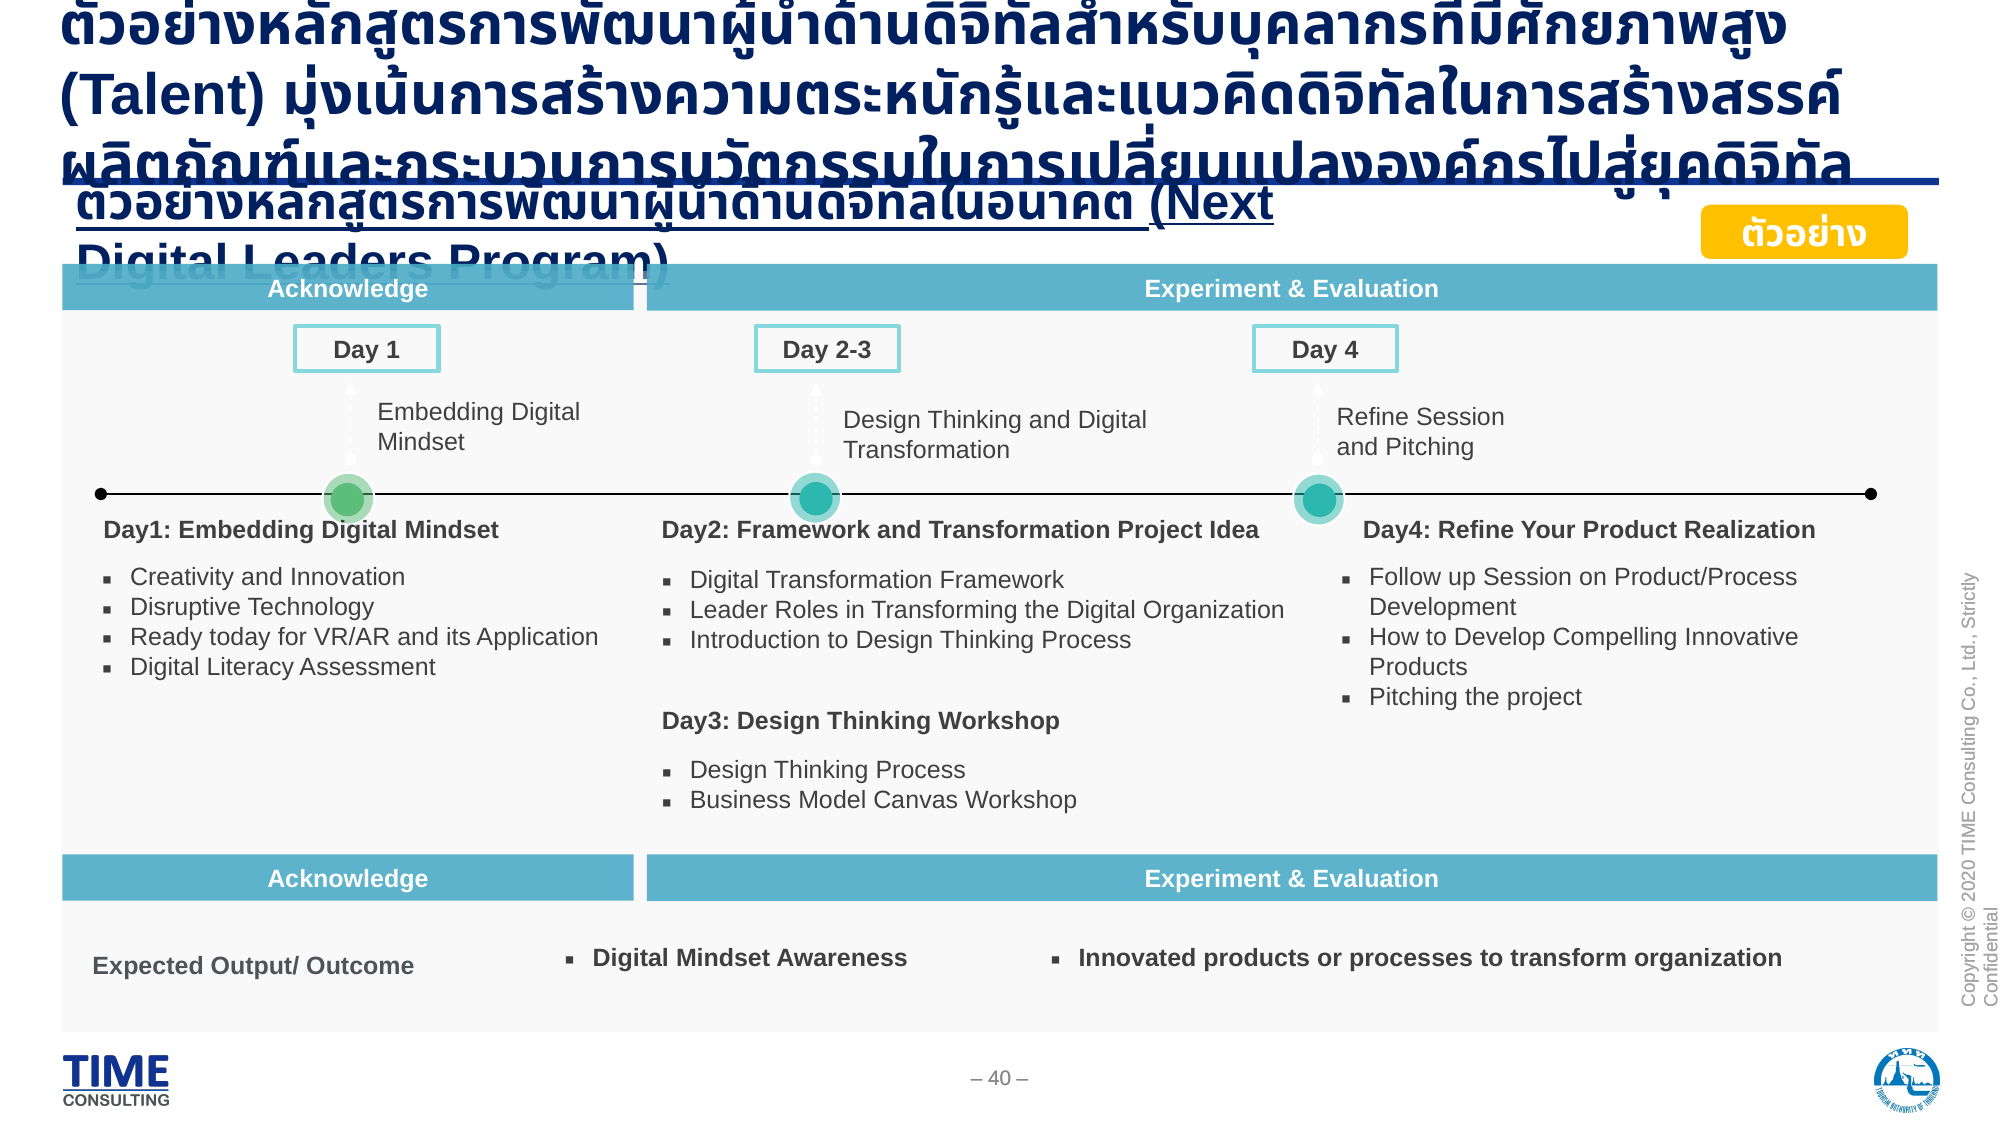

# ตัวอย่างหลักสูตรการพัฒนาผู้นำด้านดิจิทัลสำหรับบุคลากรที่มีศักยภาพสูง (Talent) มุ่งเน้นการสร้างความตระหนักรู้และแนวคิดดิจิทัลในการสร้างสรรค์ผลิตภัณฑ์และกระบวนการนวัตกรรมในการเปลี่ยนแปลงองค์กรไปสู่ยุคดิจิทัล
ตัวอย่างหลักสูตรการพัฒนาผู้นำด้านดิจิทัลในอนาคต (Next Digital Leaders Program)
ตัวอย่าง
Acknowledge
Experiment & Evaluation

Day 1
Day 4
Day 2-3
Embedding Digital Mindset
Refine Session and Pitching
Design Thinking and Digital Transformation

Day1: Embedding Digital Mindset
Day2: Framework and Transformation Project Idea
Day4: Refine Your Product Realization
Creativity and Innovation
Disruptive Technology
Ready today for VR/AR and its Application
Digital Literacy Assessment
Follow up Session on Product/Process Development
How to Develop Compelling Innovative Products
Pitching the project
Digital Transformation Framework
Leader Roles in Transforming the Digital Organization
Introduction to Design Thinking Process
Day3: Design Thinking Workshop
Design Thinking Process
Business Model Canvas Workshop
Acknowledge
Experiment & Evaluation
Expected Output/ Outcome
Digital Mindset Awareness
Innovated products or processes to transform organization